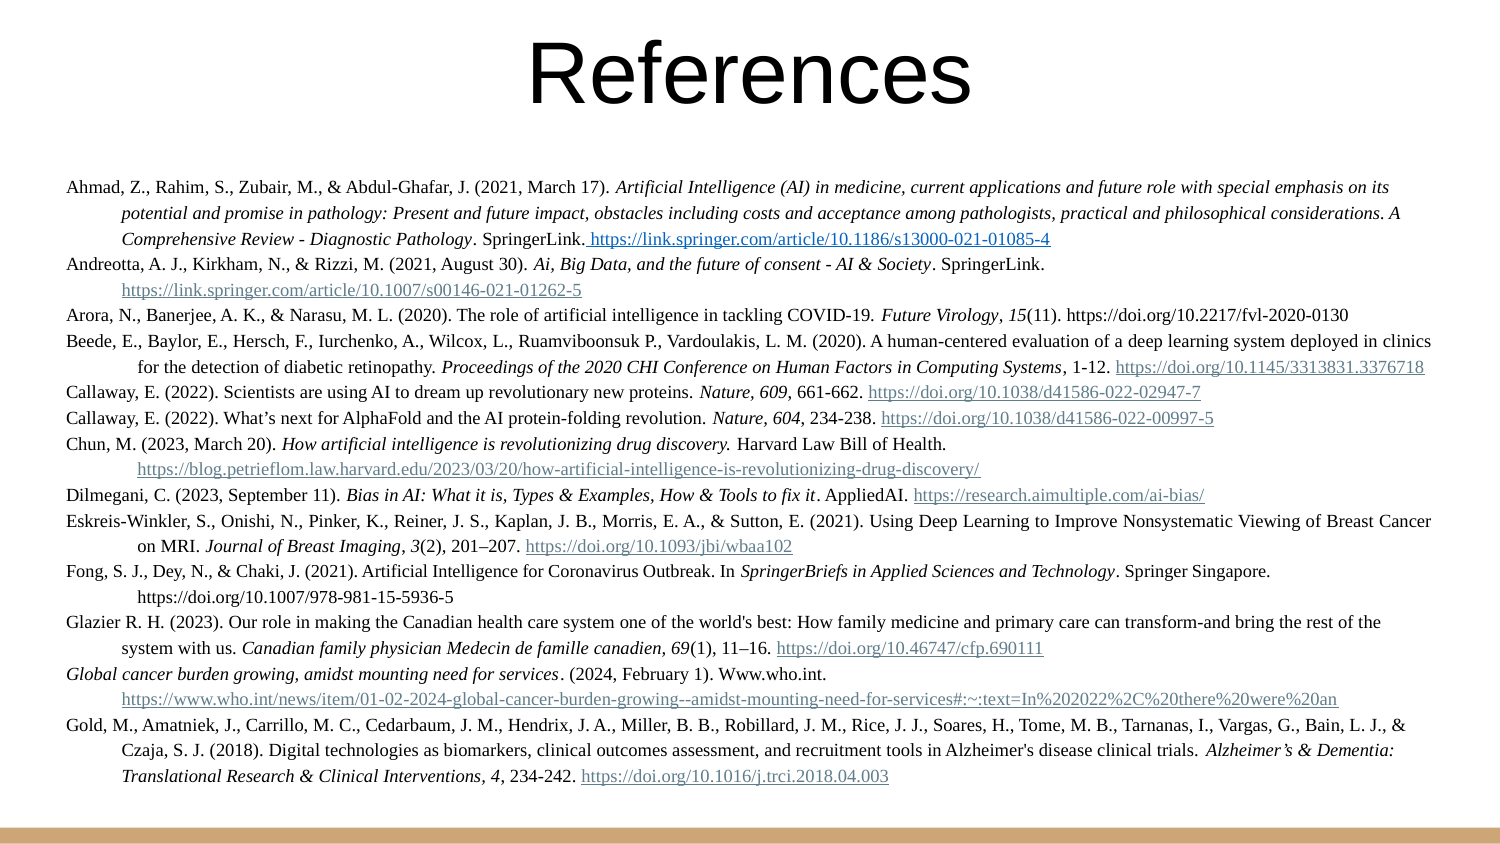

# References
Ahmad, Z., Rahim, S., Zubair, M., & Abdul-Ghafar, J. (2021, March 17). Artificial Intelligence (AI) in medicine, current applications and future role with special emphasis on its potential and promise in pathology: Present and future impact, obstacles including costs and acceptance among pathologists, practical and philosophical considerations. A Comprehensive Review - Diagnostic Pathology. SpringerLink. https://link.springer.com/article/10.1186/s13000-021-01085-4
Andreotta, A. J., Kirkham, N., & Rizzi, M. (2021, August 30). Ai, Big Data, and the future of consent - AI & Society. SpringerLink. https://link.springer.com/article/10.1007/s00146-021-01262-5
Arora, N., Banerjee, A. K., & Narasu, M. L. (2020). The role of artificial intelligence in tackling COVID-19. Future Virology, 15(11). https://doi.org/10.2217/fvl-2020-0130
Beede, E., Baylor, E., Hersch, F., Iurchenko, A., Wilcox, L., Ruamviboonsuk P., Vardoulakis, L. M. (2020). A human-centered evaluation of a deep learning system deployed in clinics for the detection of diabetic retinopathy. Proceedings of the 2020 CHI Conference on Human Factors in Computing Systems, 1-12. https://doi.org/10.1145/3313831.3376718
Callaway, E. (2022). Scientists are using AI to dream up revolutionary new proteins. Nature, 609, 661-662. https://doi.org/10.1038/d41586-022-02947-7
Callaway, E. (2022). What’s next for AlphaFold and the AI protein-folding revolution. Nature, 604, 234-238. https://doi.org/10.1038/d41586-022-00997-5
Chun, M. (2023, March 20). How artificial intelligence is revolutionizing drug discovery. Harvard Law Bill of Health. https://blog.petrieflom.law.harvard.edu/2023/03/20/how-artificial-intelligence-is-revolutionizing-drug-discovery/
Dilmegani, C. (2023, September 11). Bias in AI: What it is, Types & Examples, How & Tools to fix it. AppliedAI. https://research.aimultiple.com/ai-bias/
Eskreis‐Winkler, S., Onishi, N., Pinker, K., Reiner, J. S., Kaplan, J. B., Morris, E. A., & Sutton, E. (2021). Using Deep Learning to Improve Nonsystematic Viewing of Breast Cancer on MRI. Journal of Breast Imaging, 3(2), 201–207. https://doi.org/10.1093/jbi/wbaa102
Fong, S. J., Dey, N., & Chaki, J. (2021). Artificial Intelligence for Coronavirus Outbreak. In SpringerBriefs in Applied Sciences and Technology. Springer Singapore. https://doi.org/10.1007/978-981-15-5936-5
Glazier R. H. (2023). Our role in making the Canadian health care system one of the world's best: How family medicine and primary care can transform-and bring the rest of the system with us. Canadian family physician Medecin de famille canadien, 69(1), 11–16. https://doi.org/10.46747/cfp.690111
Global cancer burden growing, amidst mounting need for services. (2024, February 1). Www.who.int. https://www.who.int/news/item/01-02-2024-global-cancer-burden-growing--amidst-mounting-need-for-services#:~:text=In%202022%2C%20there%20were%20an
Gold, M., Amatniek, J., Carrillo, M. C., Cedarbaum, J. M., Hendrix, J. A., Miller, B. B., Robillard, J. M., Rice, J. J., Soares, H., Tome, M. B., Tarnanas, I., Vargas, G., Bain, L. J., & Czaja, S. J. (2018). Digital technologies as biomarkers, clinical outcomes assessment, and recruitment tools in Alzheimer's disease clinical trials. Alzheimer’s & Dementia: Translational Research & Clinical Interventions, 4, 234-242. https://doi.org/10.1016/j.trci.2018.04.003